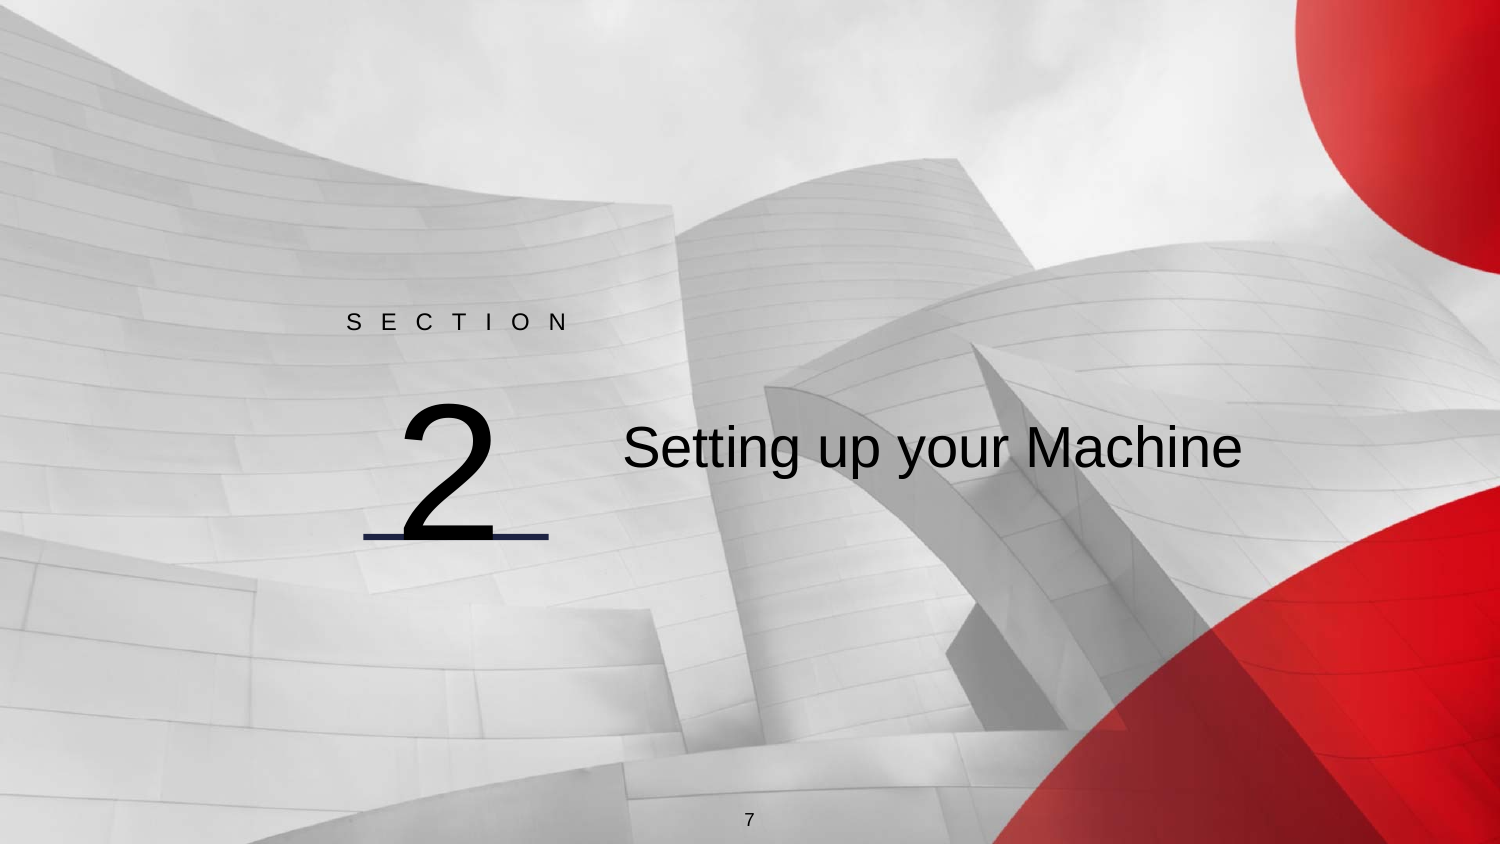

2
# Setting up your Machine
7